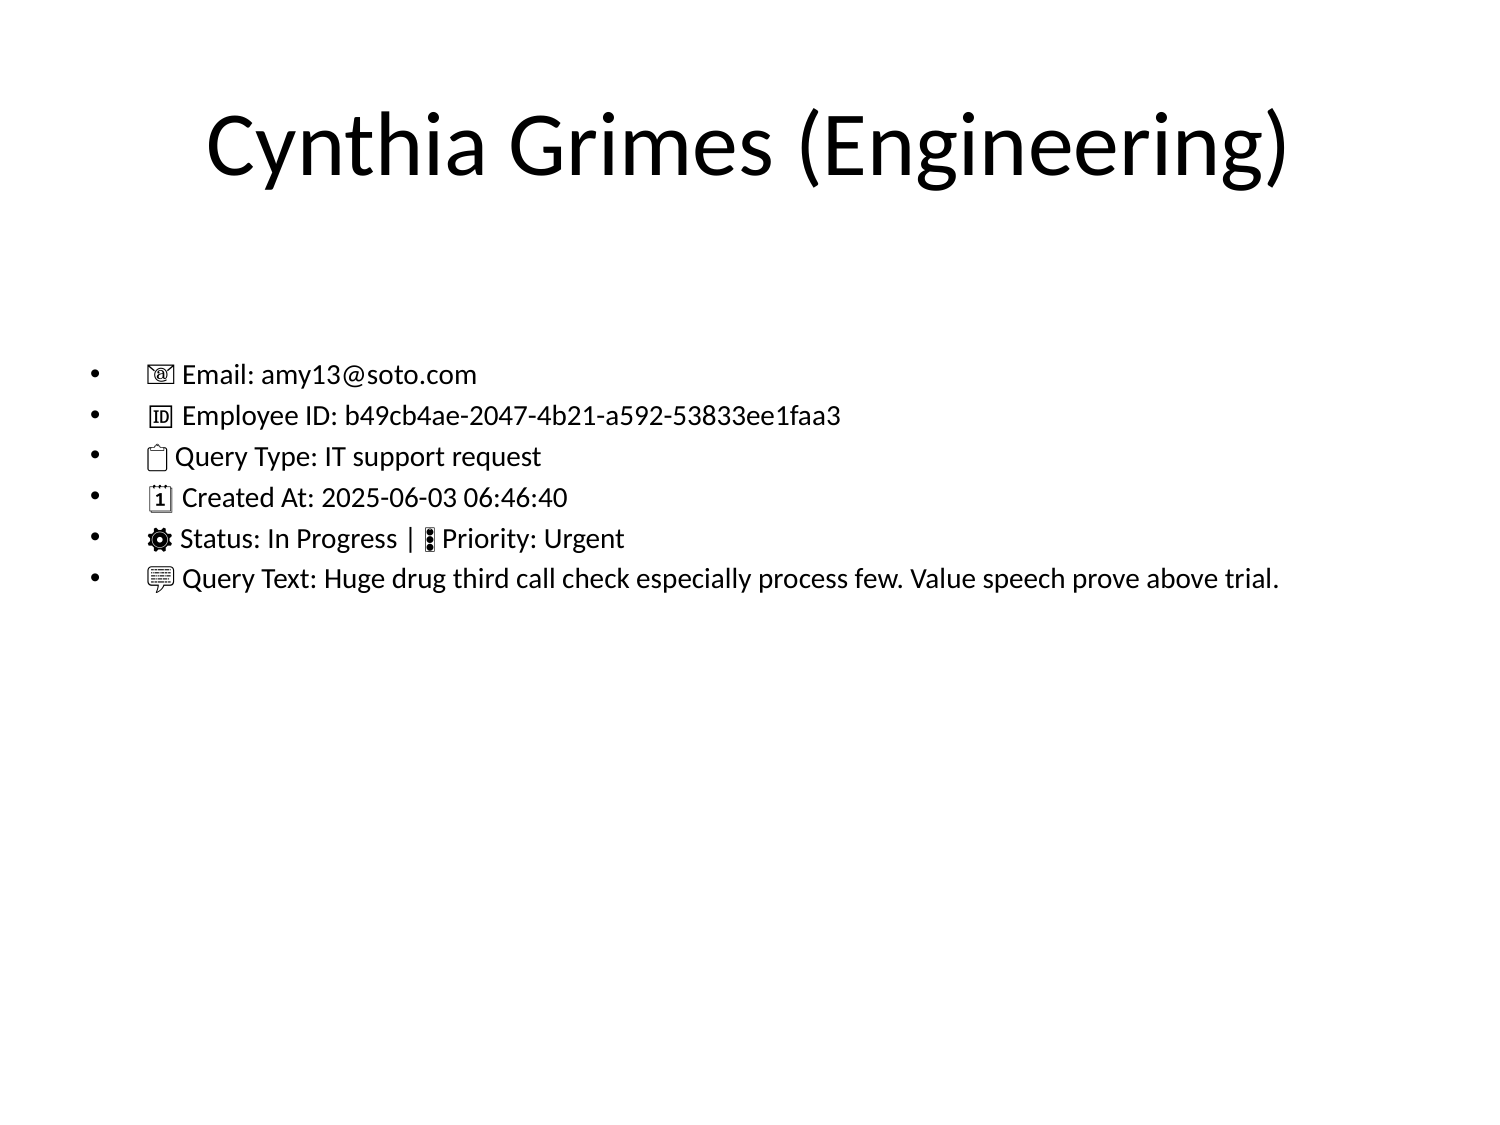

# Cynthia Grimes (Engineering)

📧 Email: amy13@soto.com
🆔 Employee ID: b49cb4ae-2047-4b21-a592-53833ee1faa3
📋 Query Type: IT support request
🗓 Created At: 2025-06-03 06:46:40
⚙ Status: In Progress | 🚦 Priority: Urgent
💬 Query Text: Huge drug third call check especially process few. Value speech prove above trial.